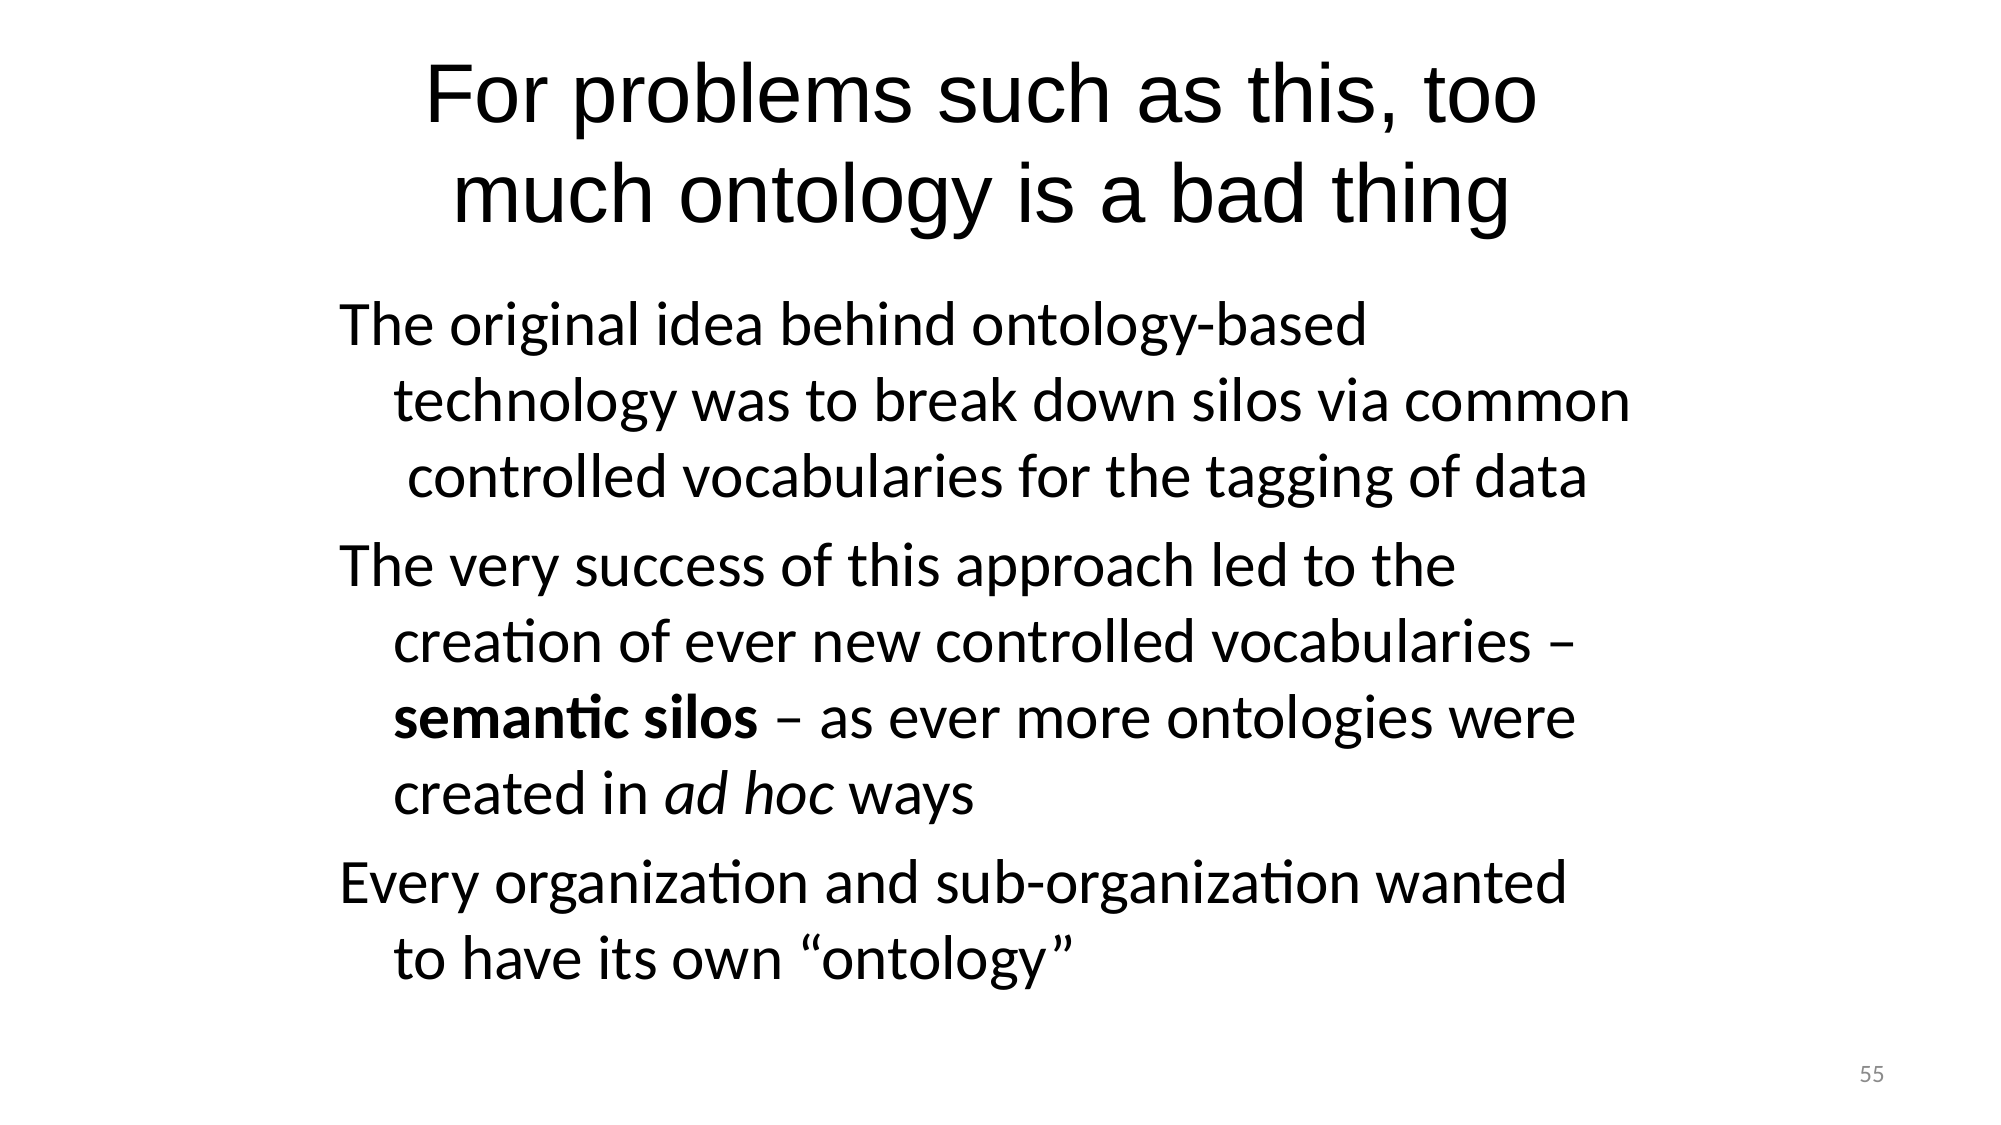

# For problems such as this, too much ontology is a bad thing
The original idea behind ontology-based technology was to break down silos via common  controlled vocabularies for the tagging of data
The very success of this approach led to the creation of ever new controlled vocabularies –  semantic silos – as ever more ontologies were created in ad hoc ways
Every organization and sub-organization wanted to have its own “ontology”
55